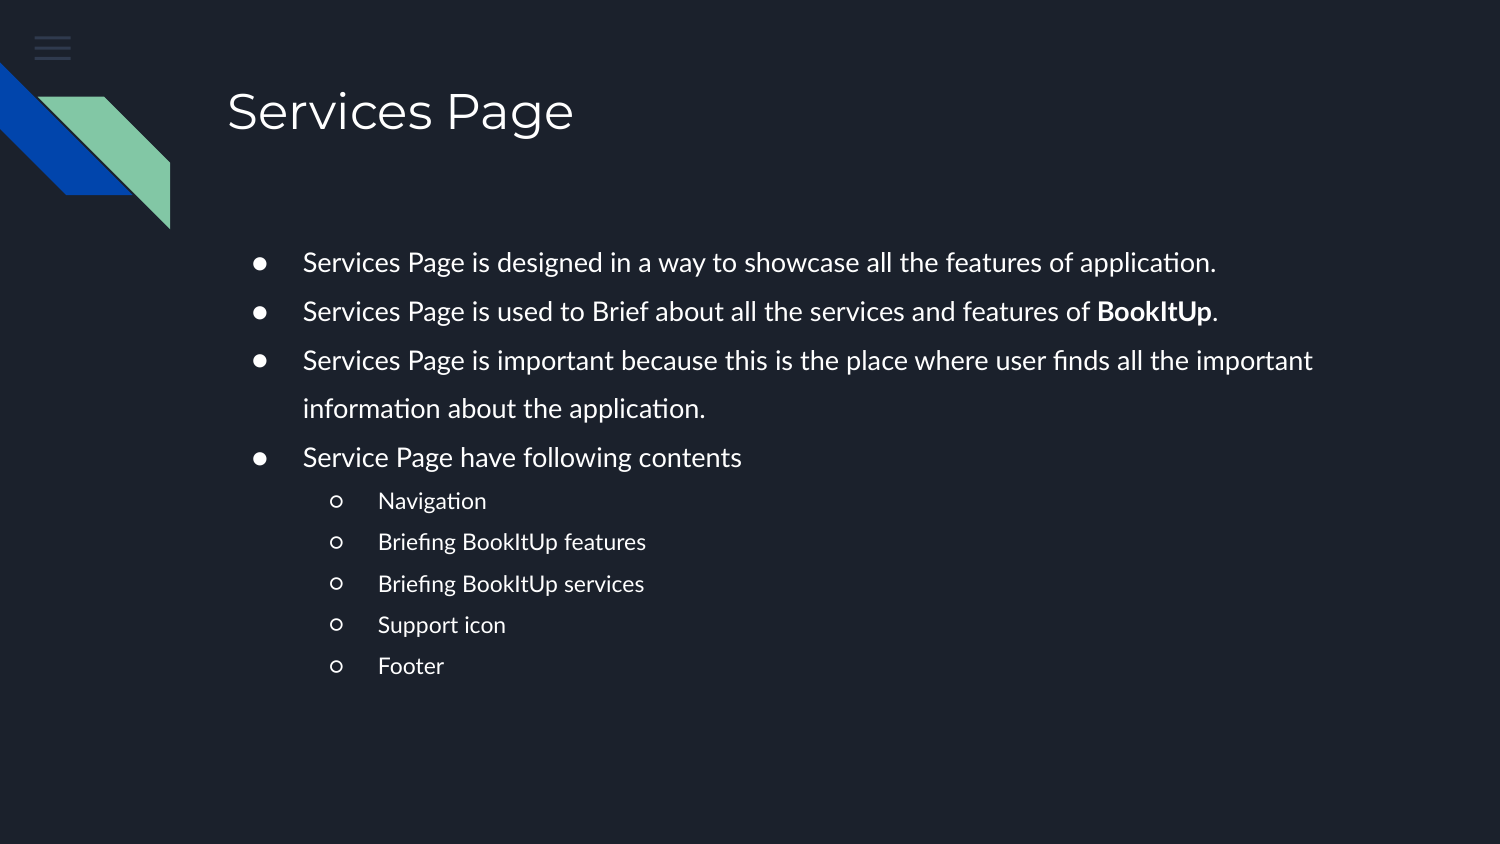

# Services Page
Services Page is designed in a way to showcase all the features of application.
Services Page is used to Brief about all the services and features of BookItUp.
Services Page is important because this is the place where user finds all the important information about the application.
Service Page have following contents
Navigation
Briefing BookItUp features
Briefing BookItUp services
Support icon
Footer